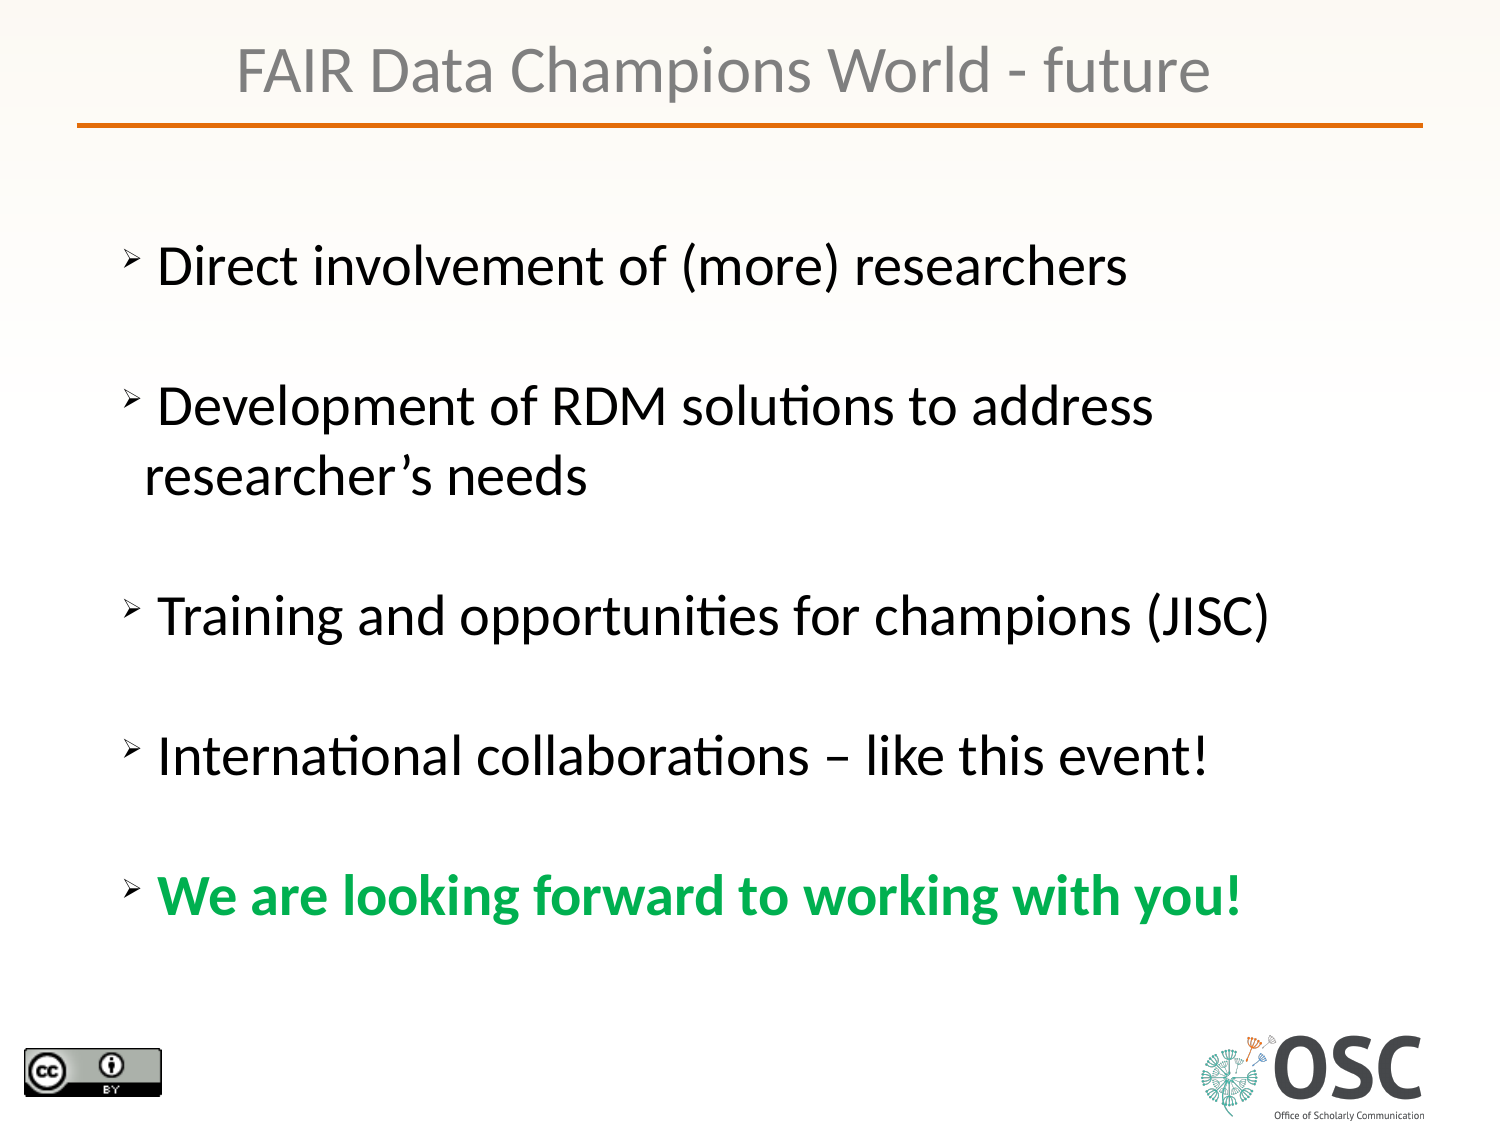

# FAIR Data Champions World - future
 Direct involvement of (more) researchers

 Development of RDM solutions to address  	researcher’s needs

 Training and opportunities for champions (JISC)

 International collaborations – like this event!

 We are looking forward to working with you!